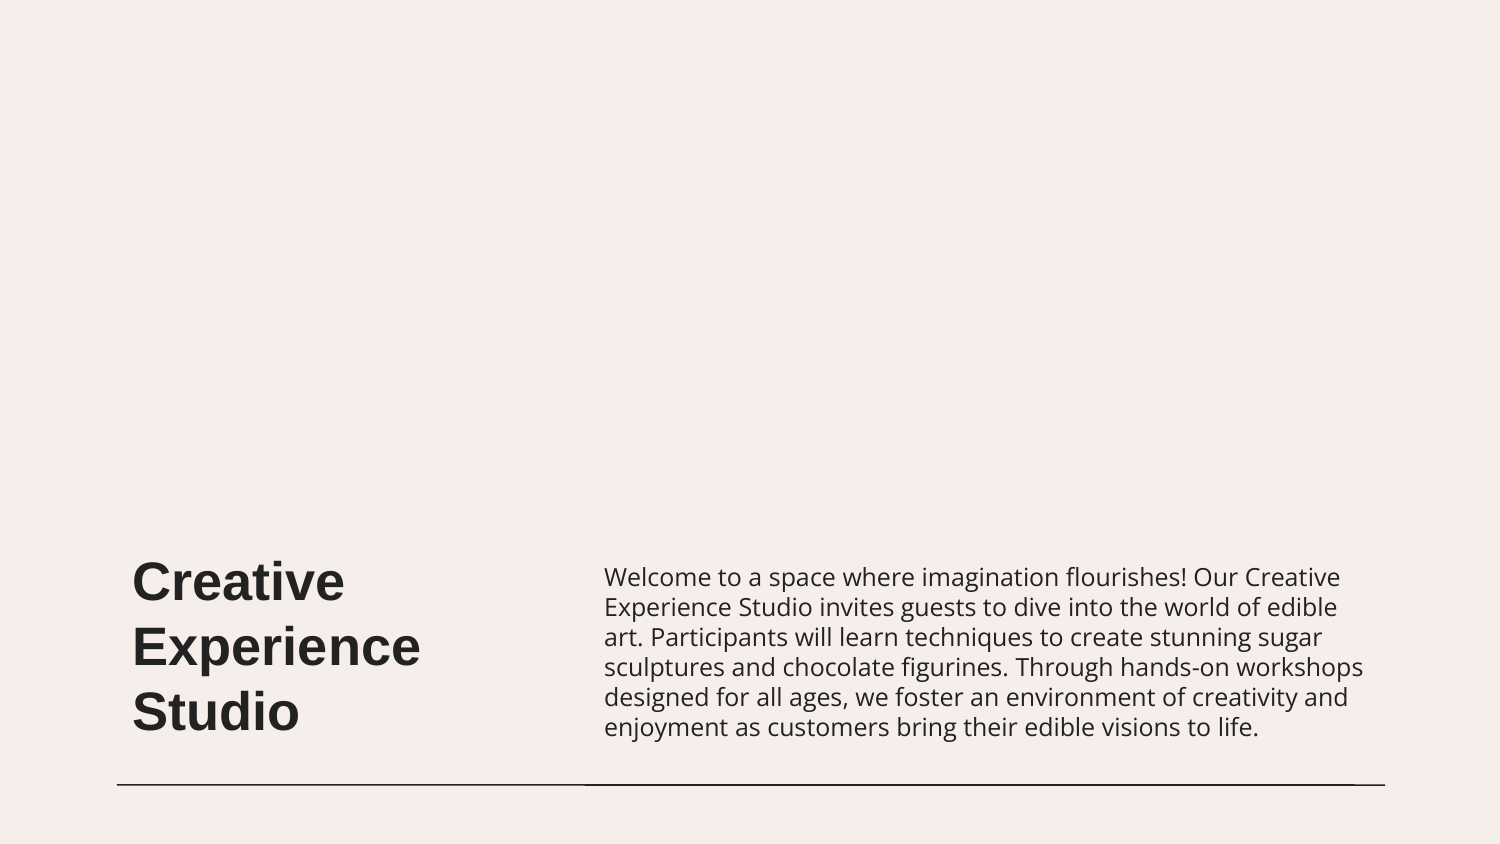

# Creative Experience Studio
Welcome to a space where imagination flourishes! Our Creative Experience Studio invites guests to dive into the world of edible art. Participants will learn techniques to create stunning sugar sculptures and chocolate figurines. Through hands-on workshops designed for all ages, we foster an environment of creativity and enjoyment as customers bring their edible visions to life.